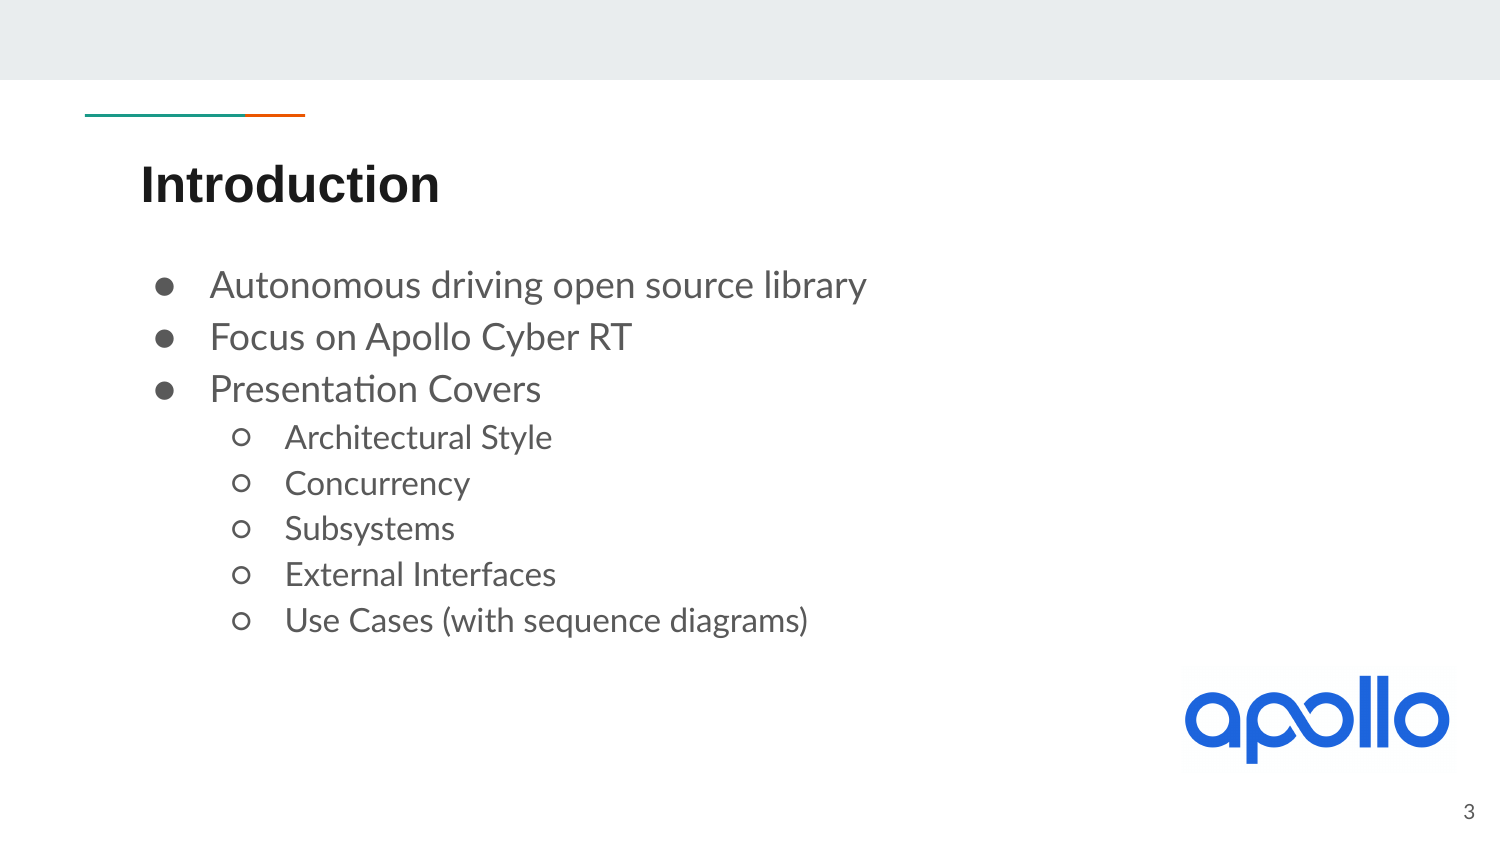

# Introduction
Autonomous driving open source library
Focus on Apollo Cyber RT
Presentation Covers
Architectural Style
Concurrency
Subsystems
External Interfaces
Use Cases (with sequence diagrams)
3